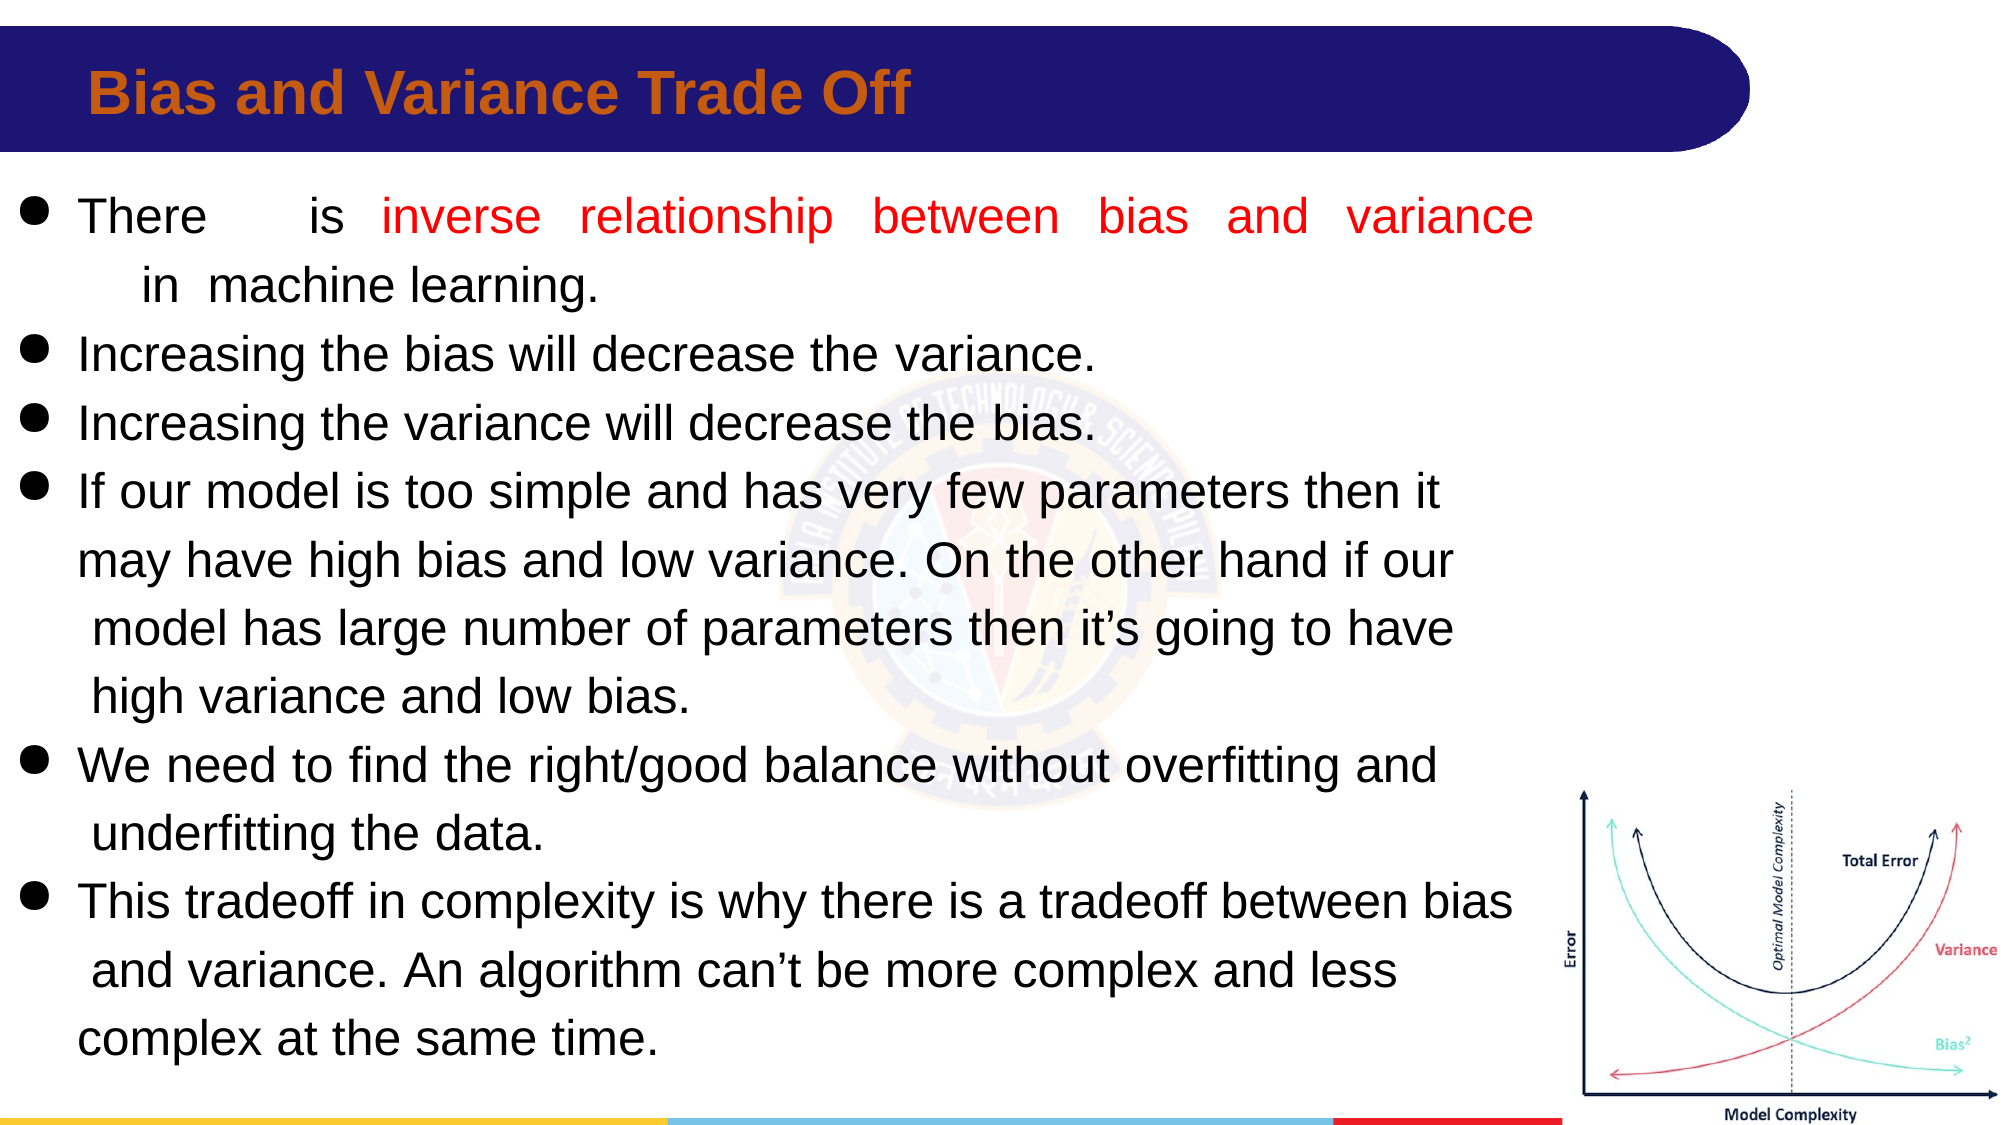

Bias and Variance Trade Off

There	is	inverse	relationship	between	bias	and	variance	in  machine learning.
Increasing the bias will decrease the variance.
Increasing the variance will decrease the bias.
If our model is too simple and has very few parameters then it  may have high bias and low variance. On the other hand if our  model has large number of parameters then it’s going to have  high variance and low bias.
We need to find the right/good balance without overfitting and  underfitting the data.
This tradeoff in complexity is why there is a tradeoff between bias  and variance. An algorithm can’t be more complex and less  complex at the same time.